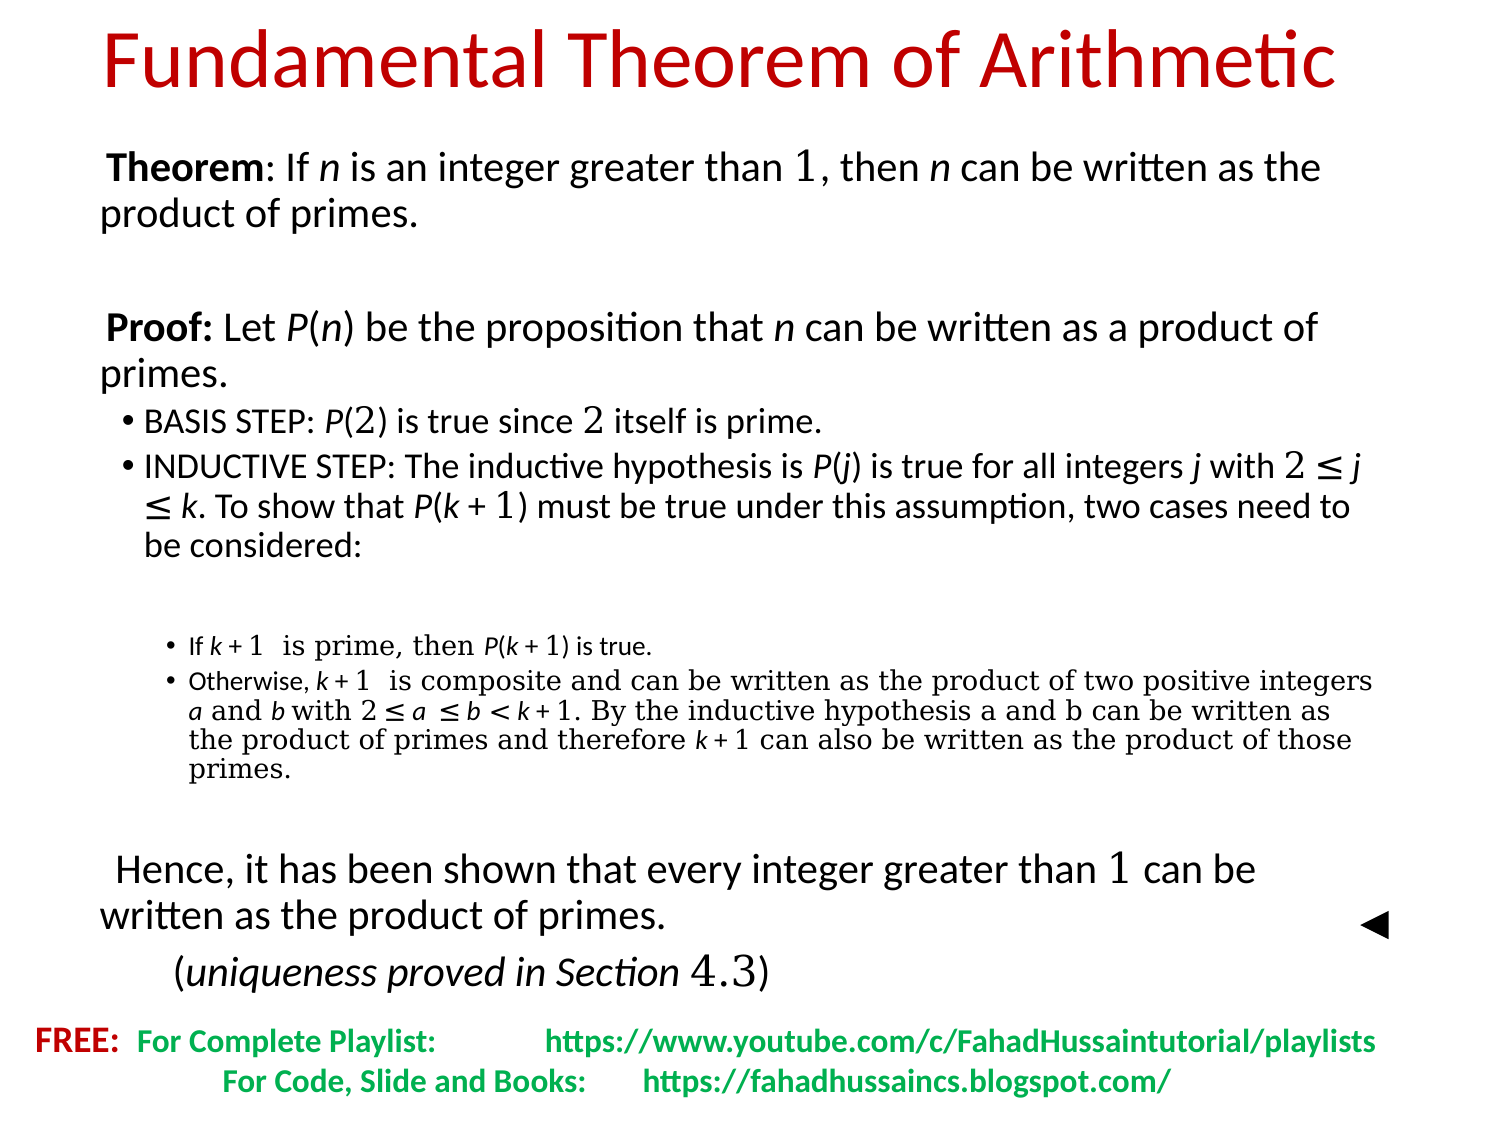

# Fundamental Theorem of Arithmetic
   Theorem: If n is an integer greater than 1, then n can be written as the product of primes.

   Proof: Let P(n) be the proposition that n can be written as a product of primes.
BASIS STEP: P(2) is true since 2 itself is prime.
INDUCTIVE STEP: The inductive hypothesis is P(j) is true for all integers j with 2 ≤ j  ≤ k. To show that P(k + 1) must be true under this assumption, two cases need to be considered:

If k + 1  is prime, then P(k + 1) is true.
Otherwise, k + 1  is composite and can be written as the product of two positive integers a and b with 2 ≤ a  ≤ b < k + 1. By the inductive hypothesis a and b can be written as the product of primes and therefore k + 1 can also be written as the product of those primes.

    Hence, it has been shown that every integer greater than 1 can be written as the product of primes.
          (uniqueness proved in Section 4.3)

FREE:  For Complete Playlist: 	        https://www.youtube.com/c/FahadHussaintutorial/playlists
	     For Code, Slide and Books:	 https://fahadhussaincs.blogspot.com/